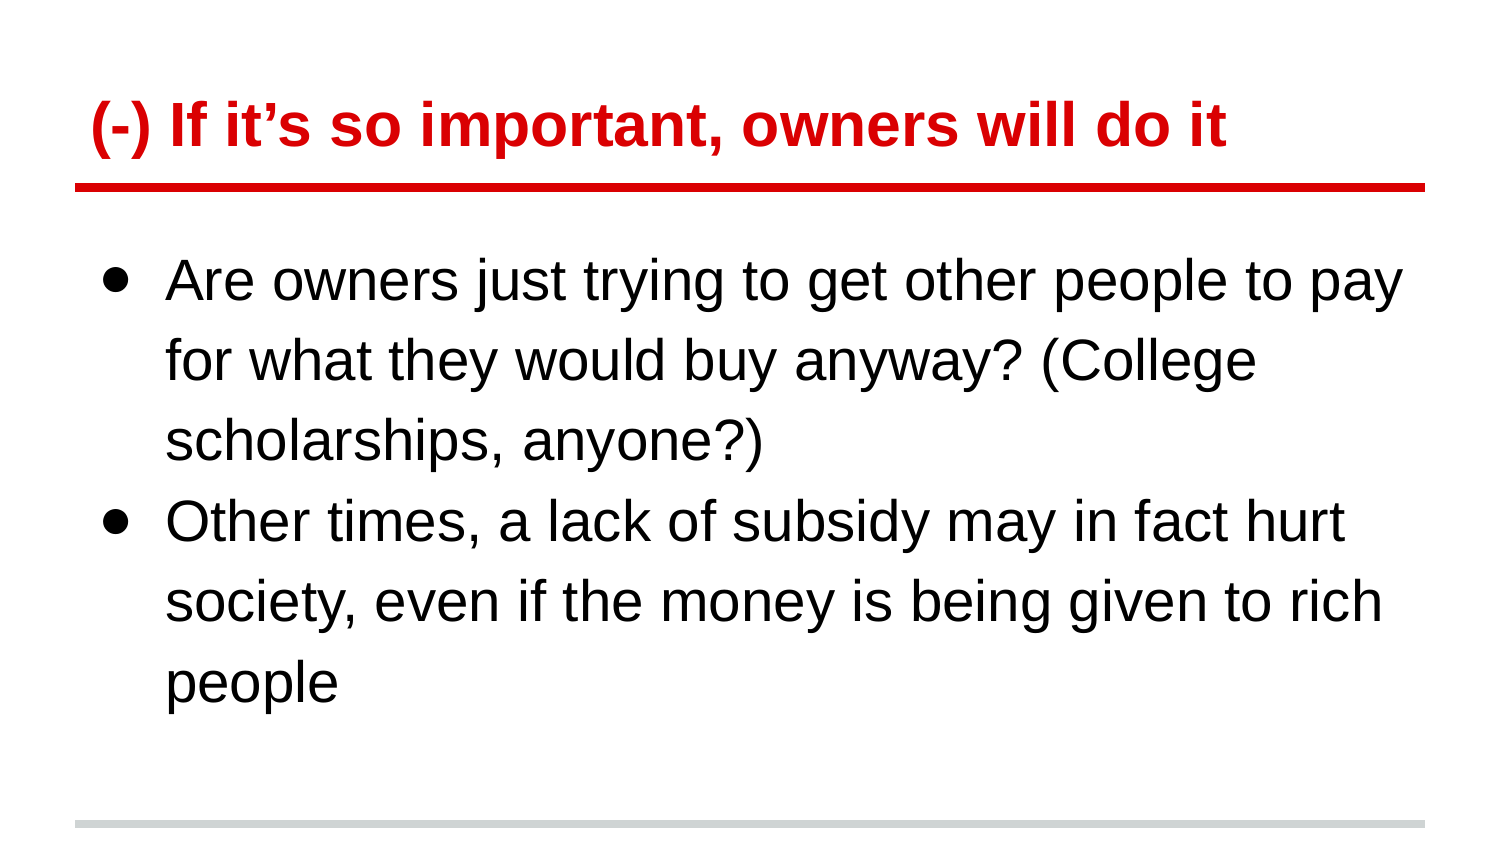

# (-) If it’s so important, owners will do it
Are owners just trying to get other people to pay for what they would buy anyway? (College scholarships, anyone?)
Other times, a lack of subsidy may in fact hurt society, even if the money is being given to rich people